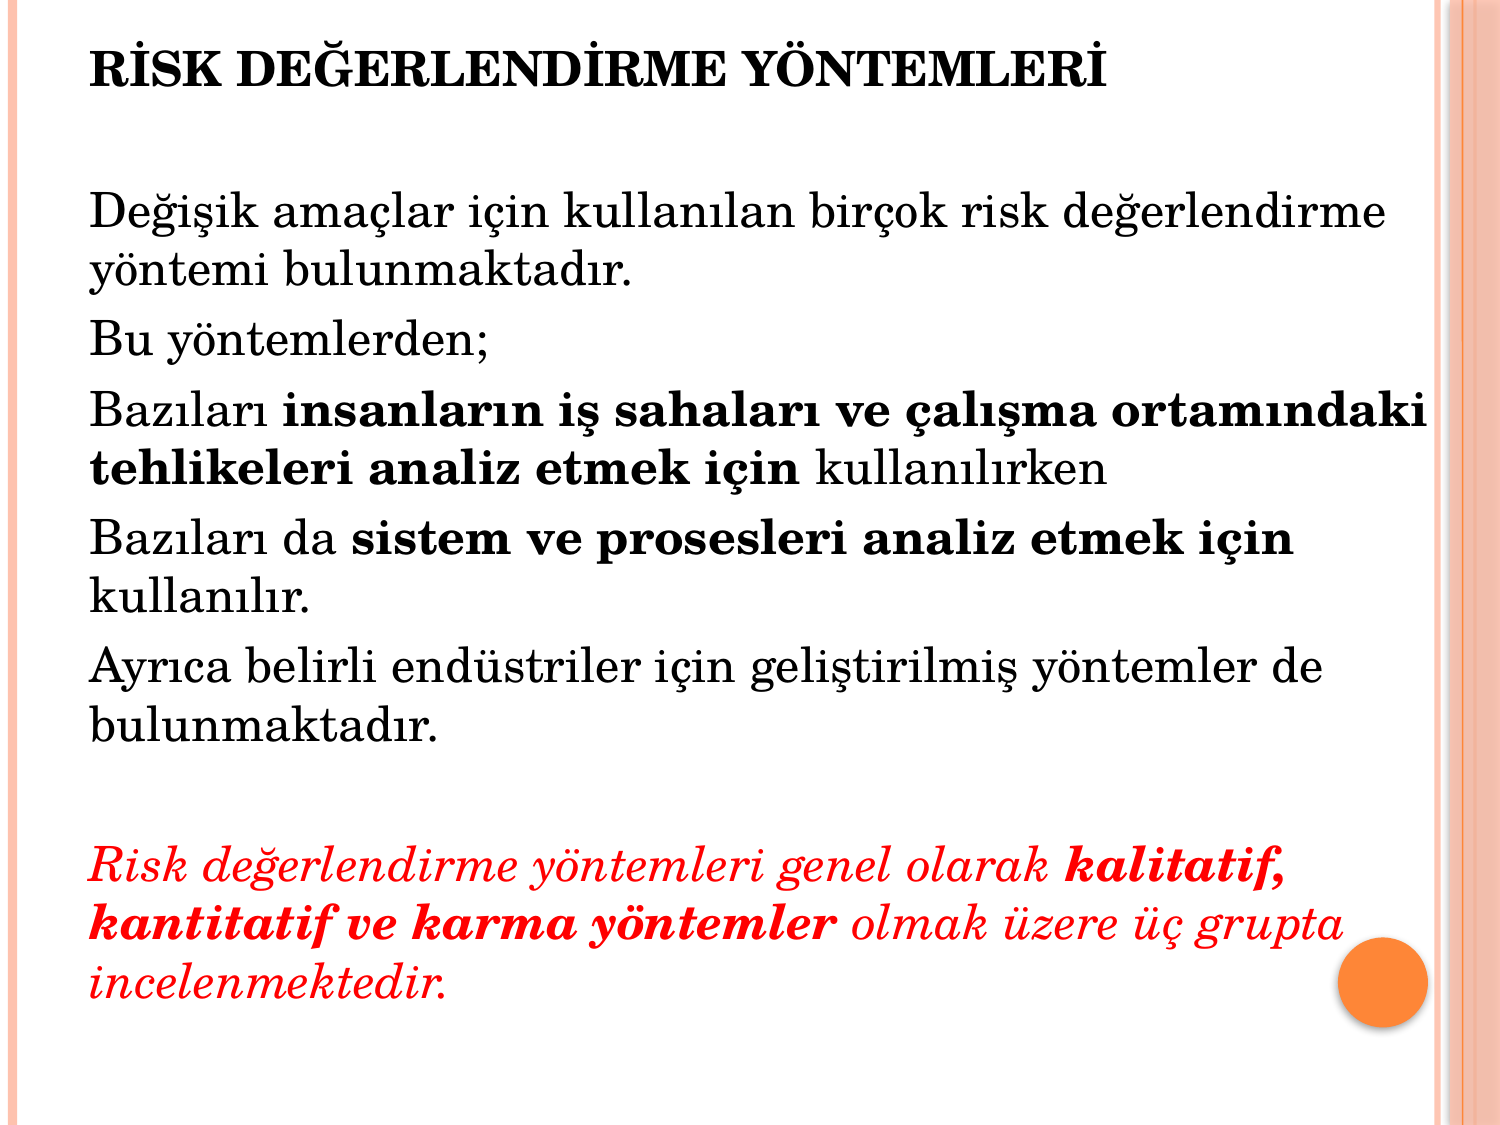

RİSK DEĞERLENDİRME YÖNTEMLERİ

Değişik amaçlar için kullanılan birçok risk değerlendirme yöntemi bulunmaktadır.
Bu yöntemlerden;
Bazıları insanların iş sahaları ve çalışma ortamındaki tehlikeleri analiz etmek için kullanılırken
Bazıları da sistem ve prosesleri analiz etmek için kullanılır.
Ayrıca belirli endüstriler için geliştirilmiş yöntemler de bulunmaktadır.

Risk değerlendirme yöntemleri genel olarak kalitatif, kantitatif ve karma yöntemler olmak üzere üç grupta incelenmektedir.